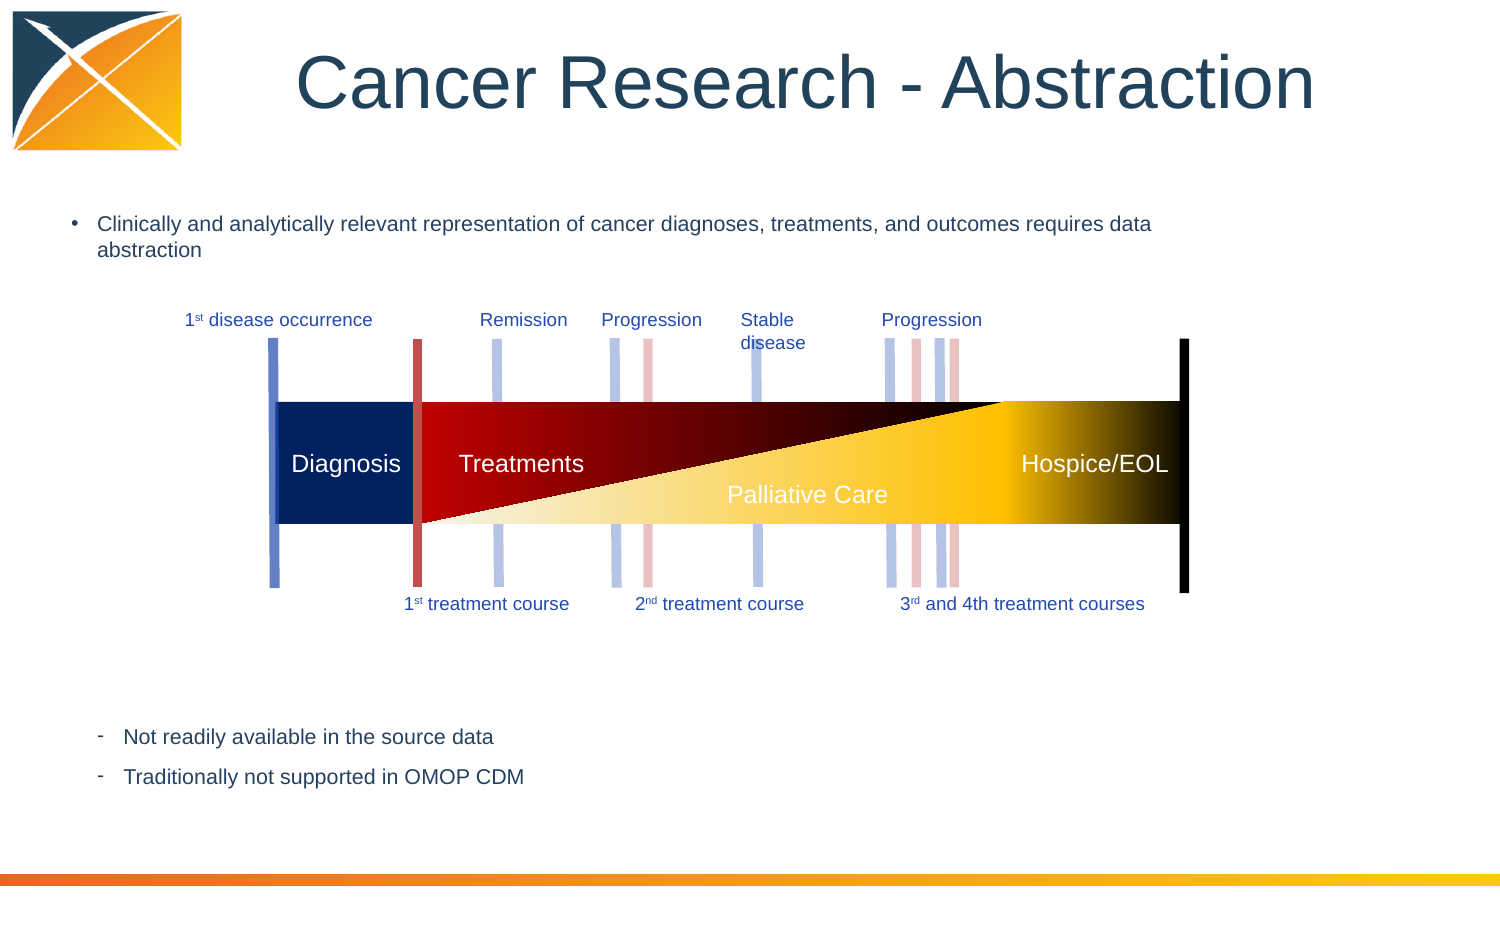

# Cancer Research - Abstraction
Clinically and analytically relevant representation of cancer diagnoses, treatments, and outcomes requires data abstraction

Not readily available in the source data
Traditionally not supported in OMOP CDM
1st disease occurrence
Remission
Progression
Stable disease
Progression
Diagnosis
Palliative Care

Hospice/EOL
Treatments
1st treatment course
2nd treatment course
3rd and 4th treatment courses